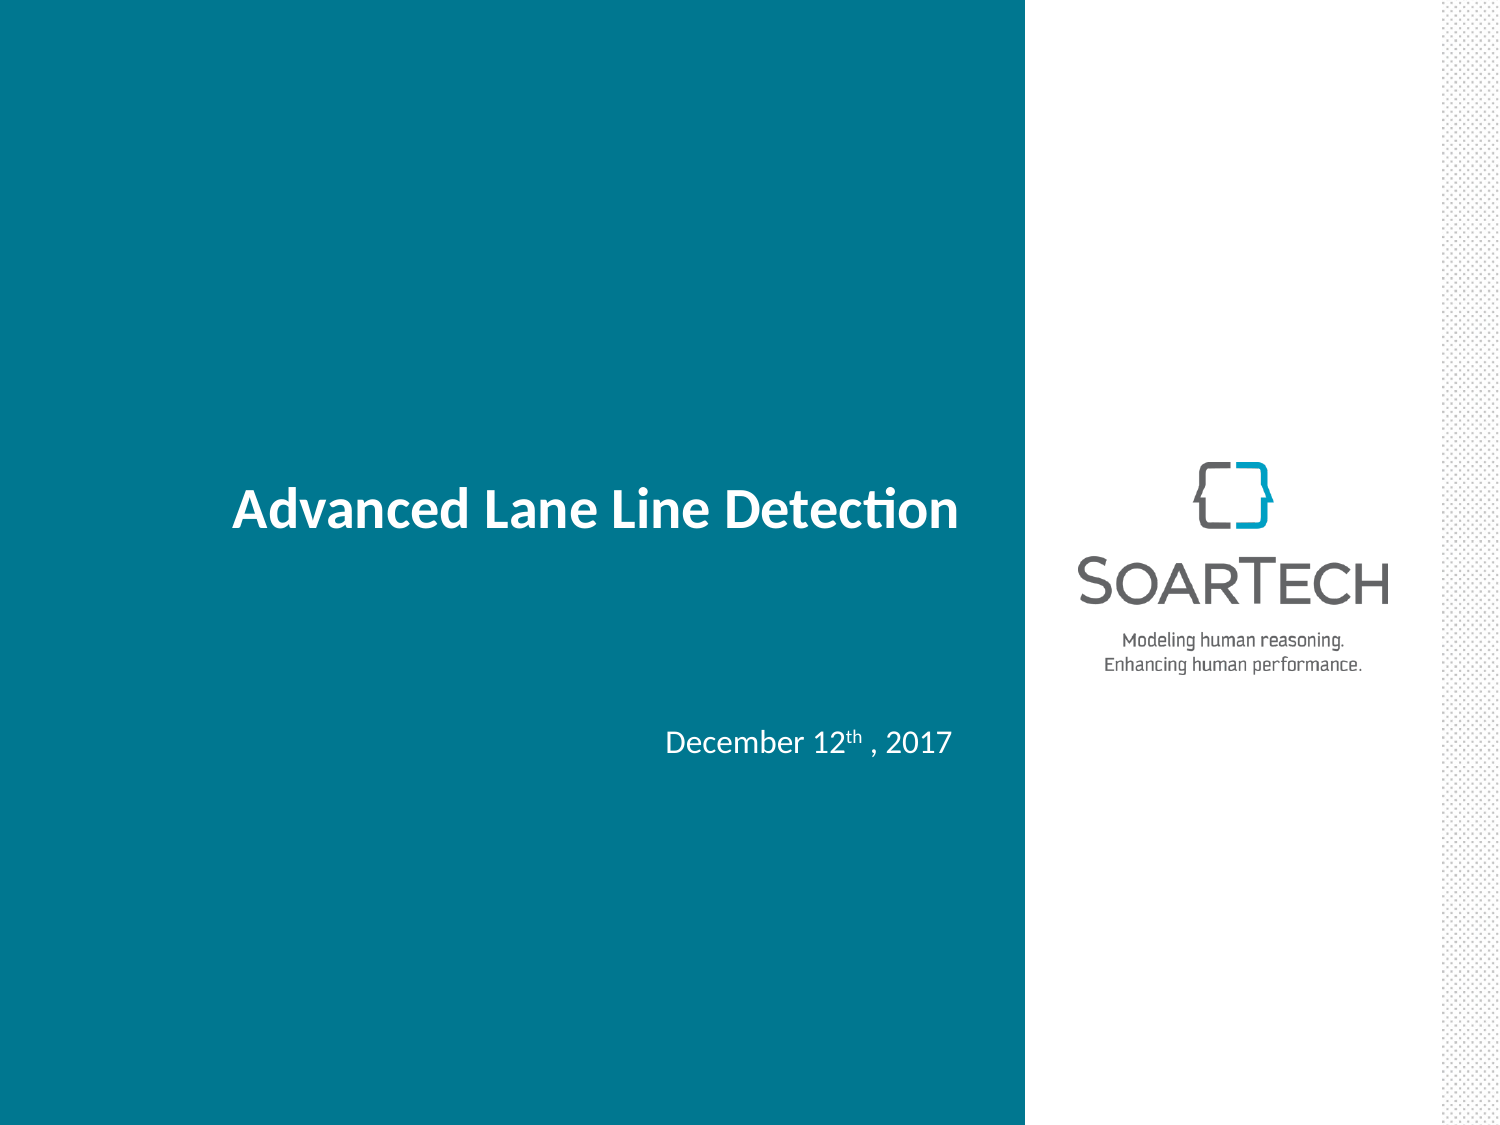

# Advanced Lane Line Detection
December 12th , 2017